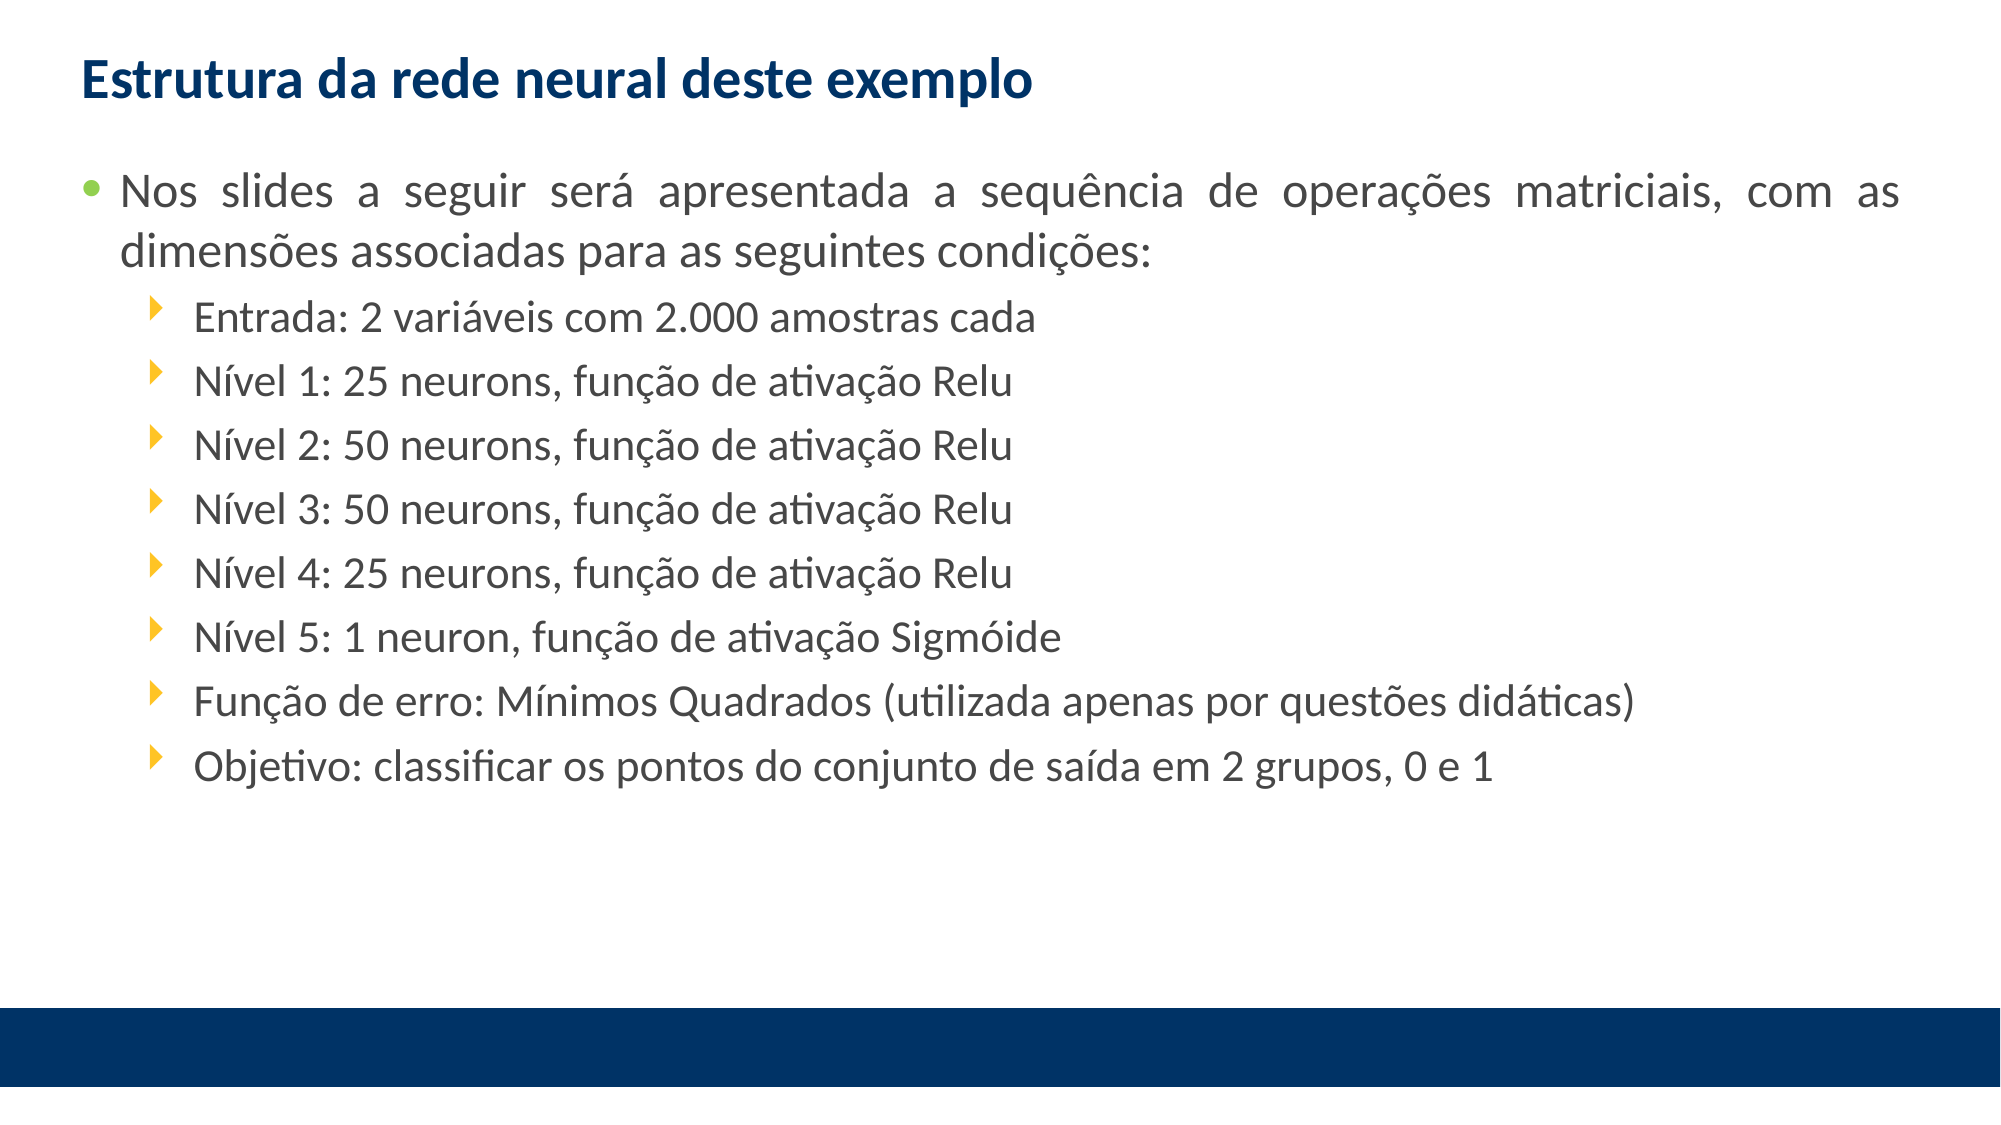

# Estrutura da rede neural deste exemplo
Nos slides a seguir será apresentada a sequência de operações matriciais, com as dimensões associadas para as seguintes condições:
Entrada: 2 variáveis com 2.000 amostras cada
Nível 1: 25 neurons, função de ativação Relu
Nível 2: 50 neurons, função de ativação Relu
Nível 3: 50 neurons, função de ativação Relu
Nível 4: 25 neurons, função de ativação Relu
Nível 5: 1 neuron, função de ativação Sigmóide
Função de erro: Mínimos Quadrados (utilizada apenas por questões didáticas)
Objetivo: classificar os pontos do conjunto de saída em 2 grupos, 0 e 1